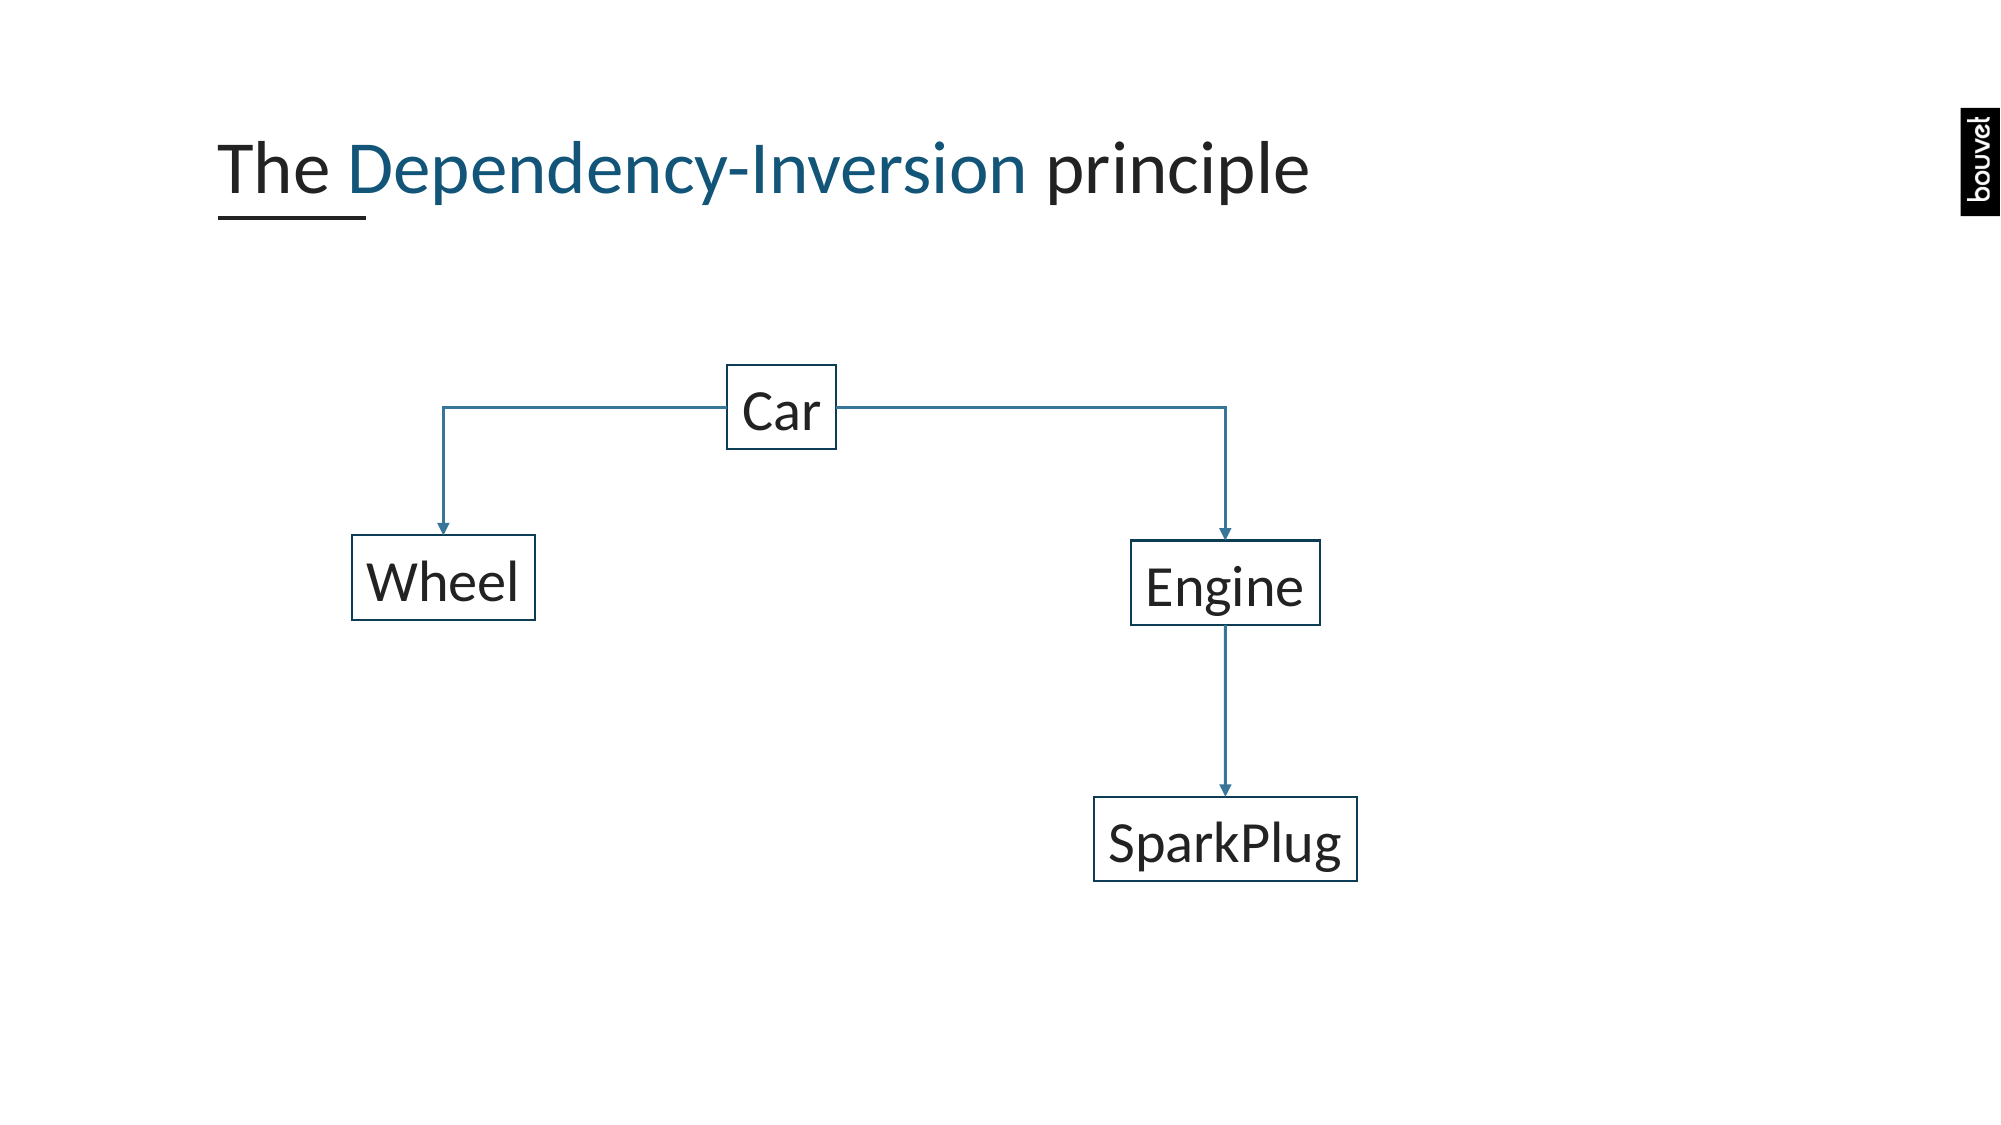

# The Dependency-Inversion principle
Car
Wheel
Engine
SparkPlug